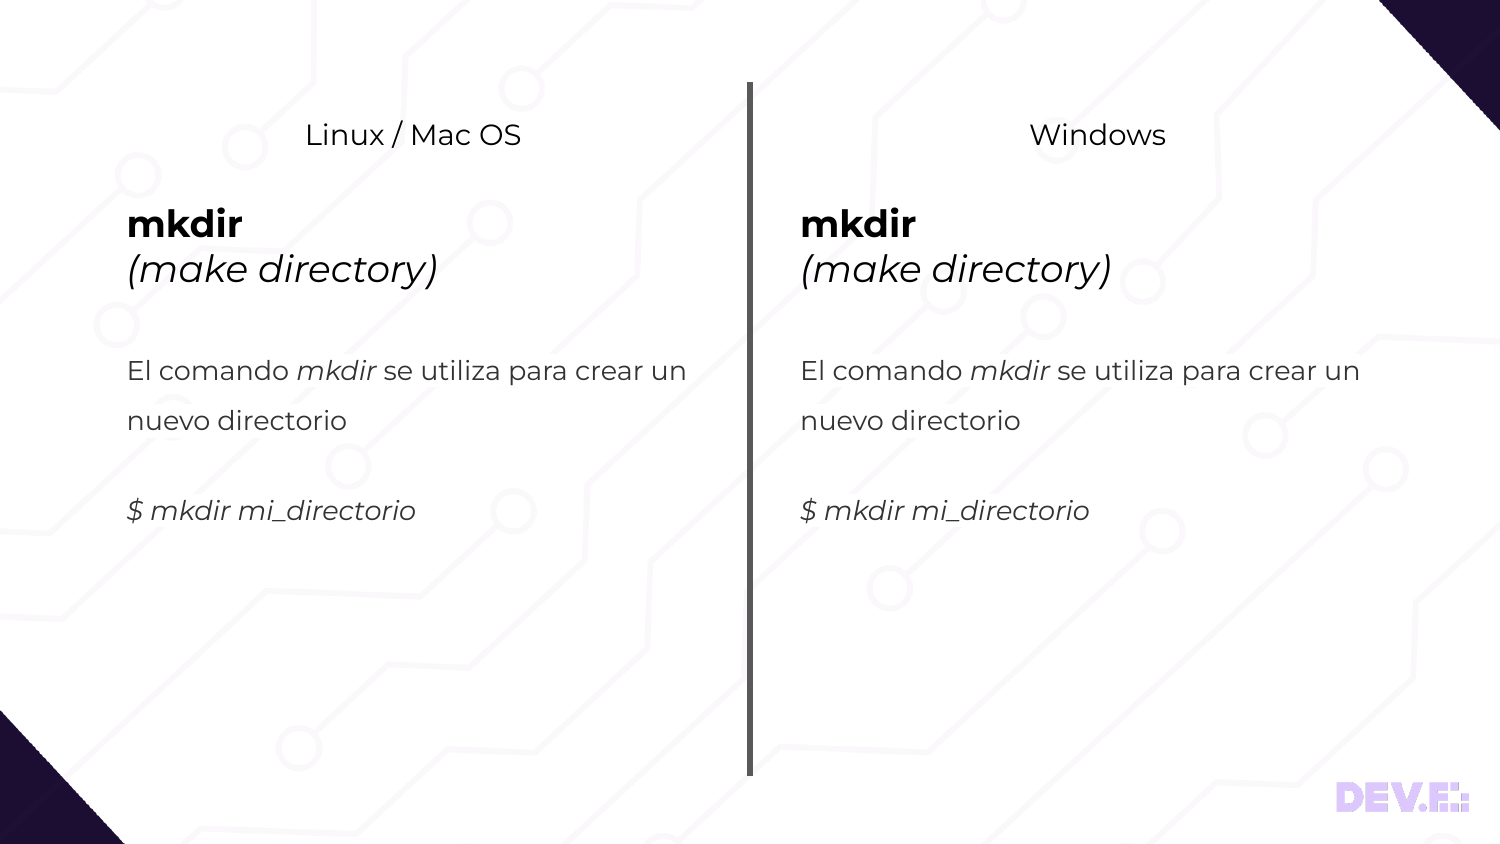

Linux / Mac OS
Windows
mkdir
(make directory)

El comando mkdir se utiliza para crear un nuevo directorio
$ mkdir mi_directorio

mkdir
(make directory)

El comando mkdir se utiliza para crear un nuevo directorio
$ mkdir mi_directorio